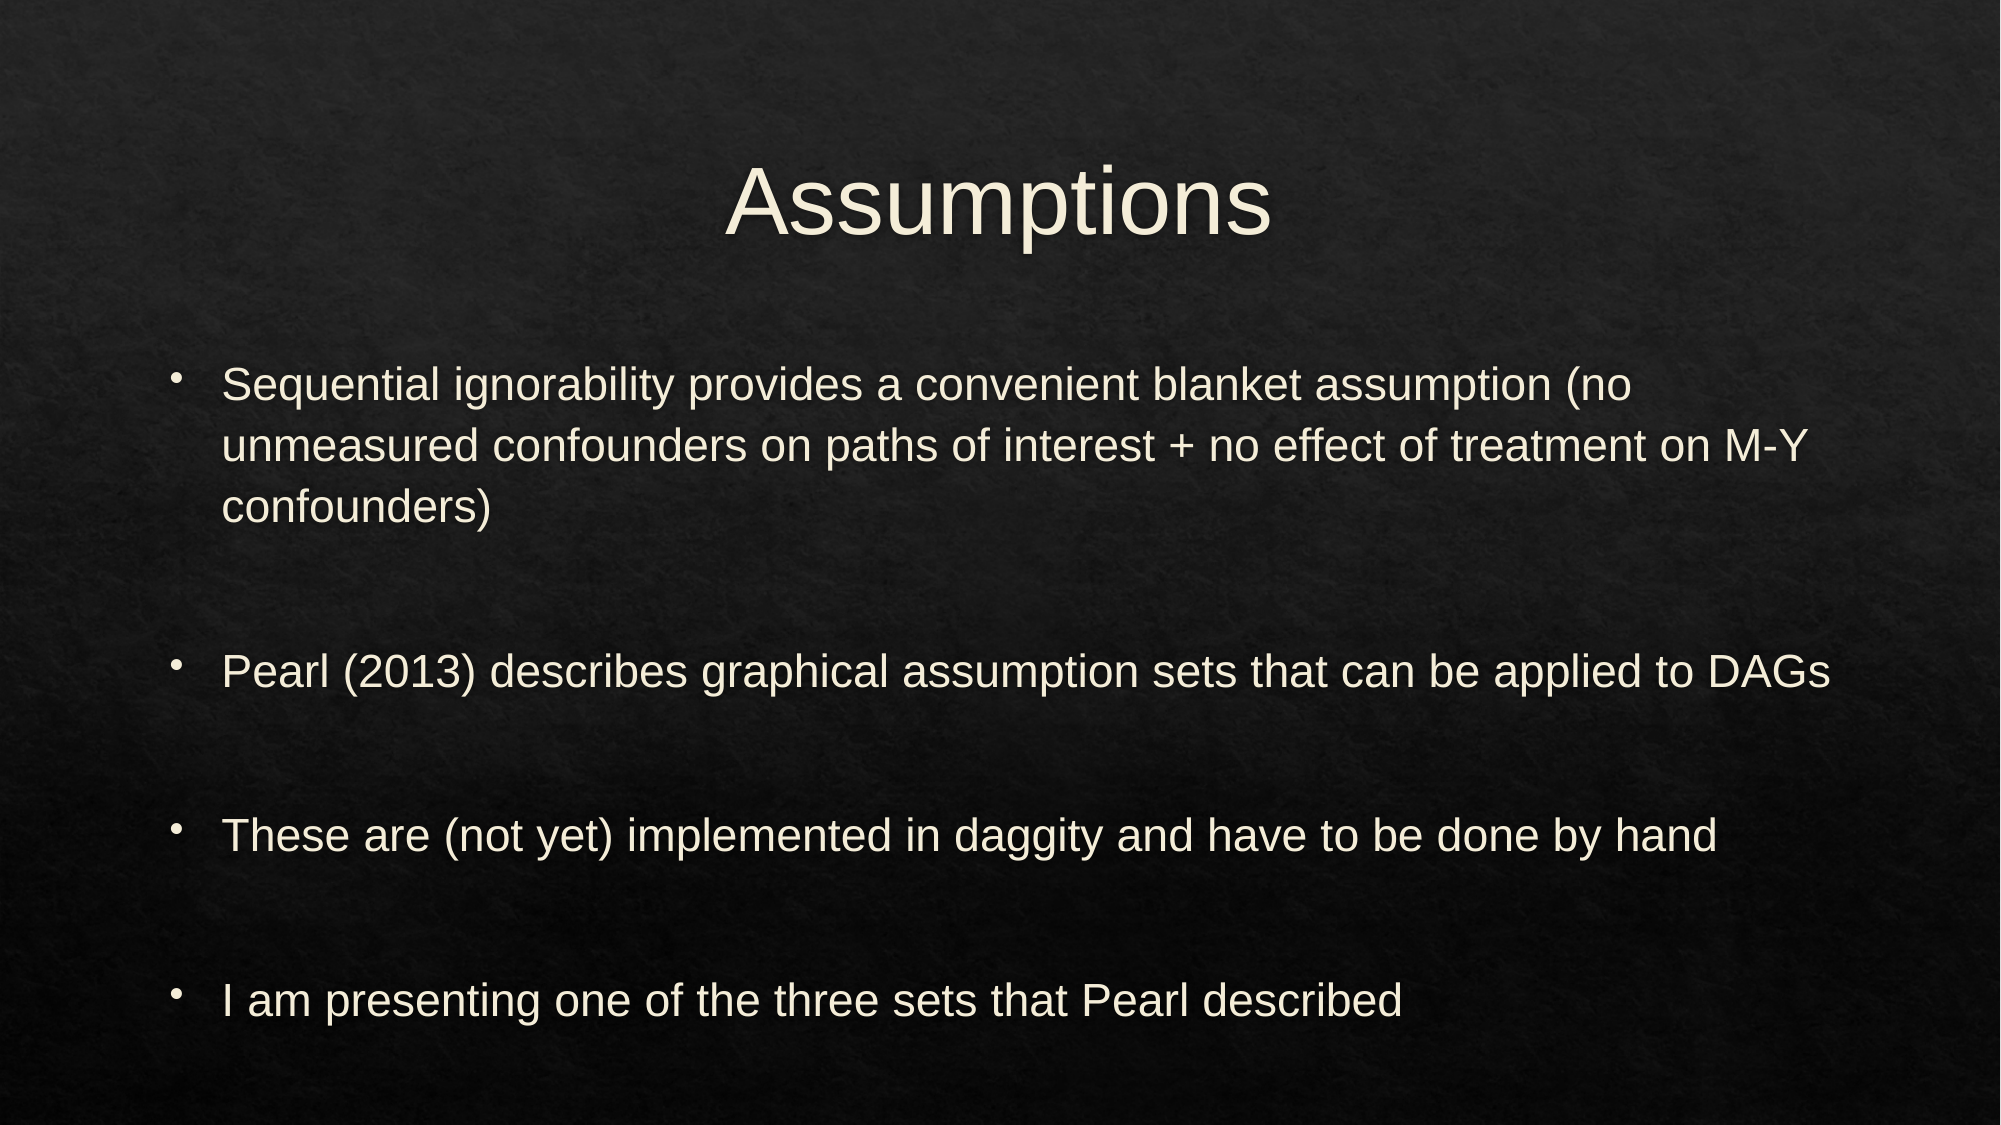

# Assumptions
Sequential ignorability provides a convenient blanket assumption (no unmeasured confounders on paths of interest + no effect of treatment on M-Y confounders)

Pearl (2013) describes graphical assumption sets that can be applied to DAGs

These are (not yet) implemented in daggity and have to be done by hand

I am presenting one of the three sets that Pearl described